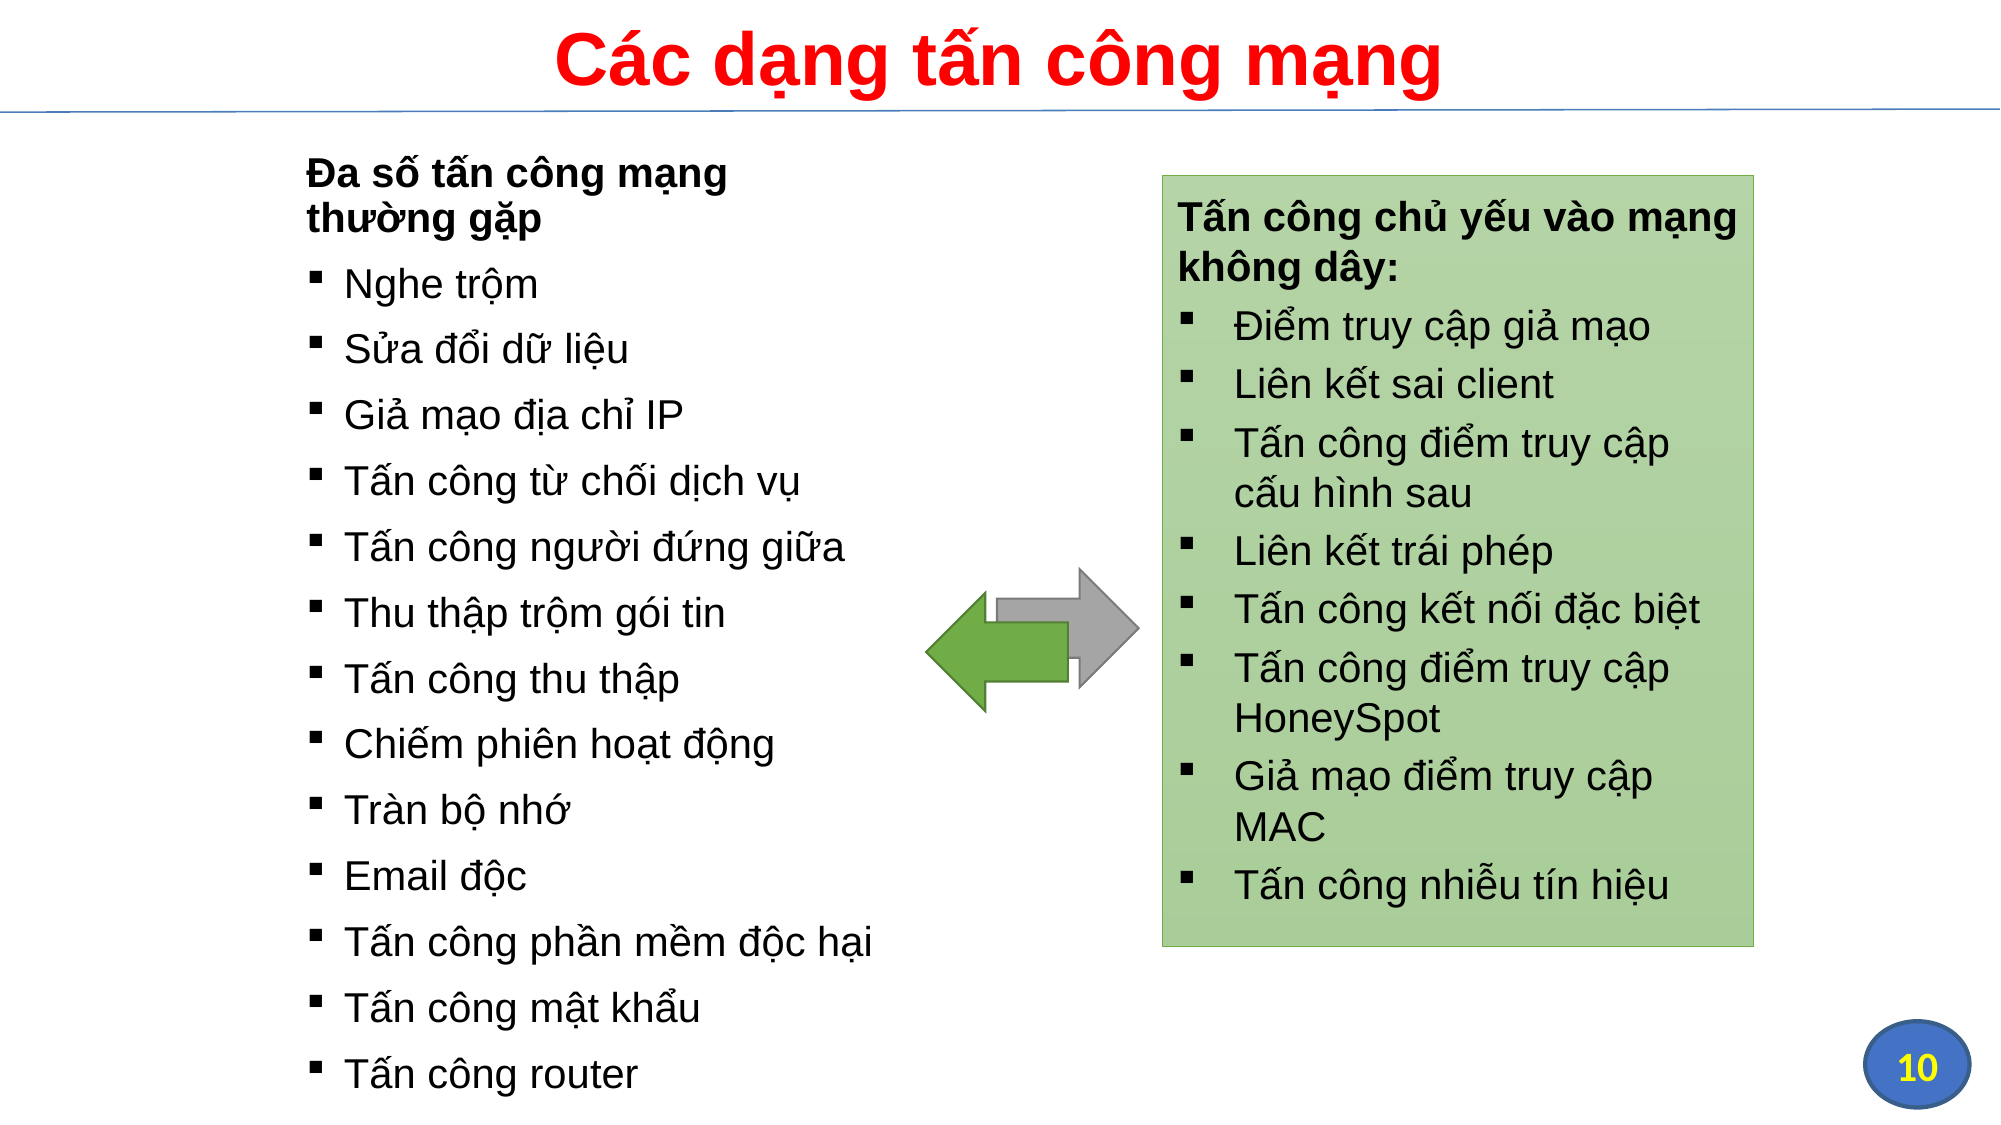

Các dạng tấn công mạng
Đa số tấn công mạng thường gặp
Nghe trộm
Sửa đổi dữ liệu
Giả mạo địa chỉ IP
Tấn công từ chối dịch vụ
Tấn công người đứng giữa
Thu thập trộm gói tin
Tấn công thu thập
Chiếm phiên hoạt động
Tràn bộ nhớ
Email độc
Tấn công phần mềm độc hại
Tấn công mật khẩu
Tấn công router

Tấn công chủ yếu vào mạng không dây:
Điểm truy cập giả mạo
Liên kết sai client
Tấn công điểm truy cập cấu hình sau
Liên kết trái phép
Tấn công kết nối đặc biệt
Tấn công điểm truy cập HoneySpot
Giả mạo điểm truy cập MAC
Tấn công nhiễu tín hiệu

10